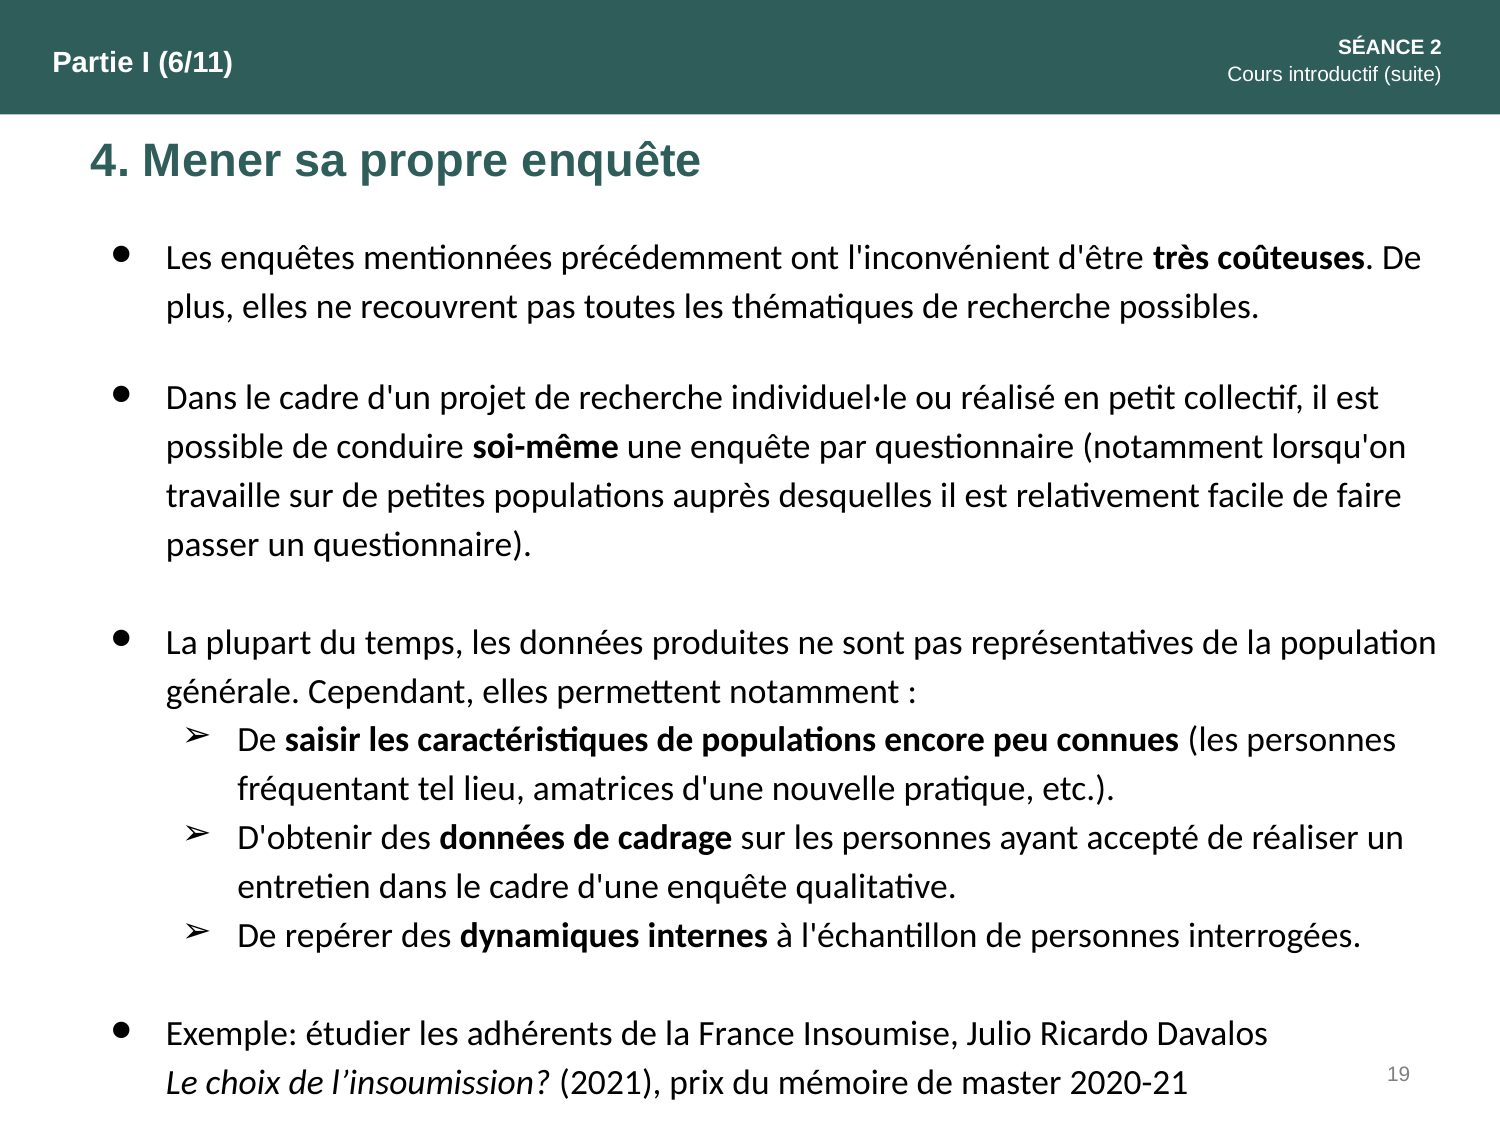

SÉANCE 2
Cours introductif (suite)
Partie I (6/11)
4. Mener sa propre enquête

Les enquêtes mentionnées précédemment ont l'inconvénient d'être très coûteuses. De plus, elles ne recouvrent pas toutes les thématiques de recherche possibles.

Dans le cadre d'un projet de recherche individuel·le ou réalisé en petit collectif, il est possible de conduire soi-même une enquête par questionnaire (notamment lorsqu'on travaille sur de petites populations auprès desquelles il est relativement facile de faire passer un questionnaire).

La plupart du temps, les données produites ne sont pas représentatives de la population générale. Cependant, elles permettent notamment :
De saisir les caractéristiques de populations encore peu connues (les personnes fréquentant tel lieu, amatrices d'une nouvelle pratique, etc.).
D'obtenir des données de cadrage sur les personnes ayant accepté de réaliser un entretien dans le cadre d'une enquête qualitative.
De repérer des dynamiques internes à l'échantillon de personnes interrogées.

Exemple: étudier les adhérents de la France Insoumise, Julio Ricardo Davalos
Le choix de l’insoumission? (2021), prix du mémoire de master 2020-21

19